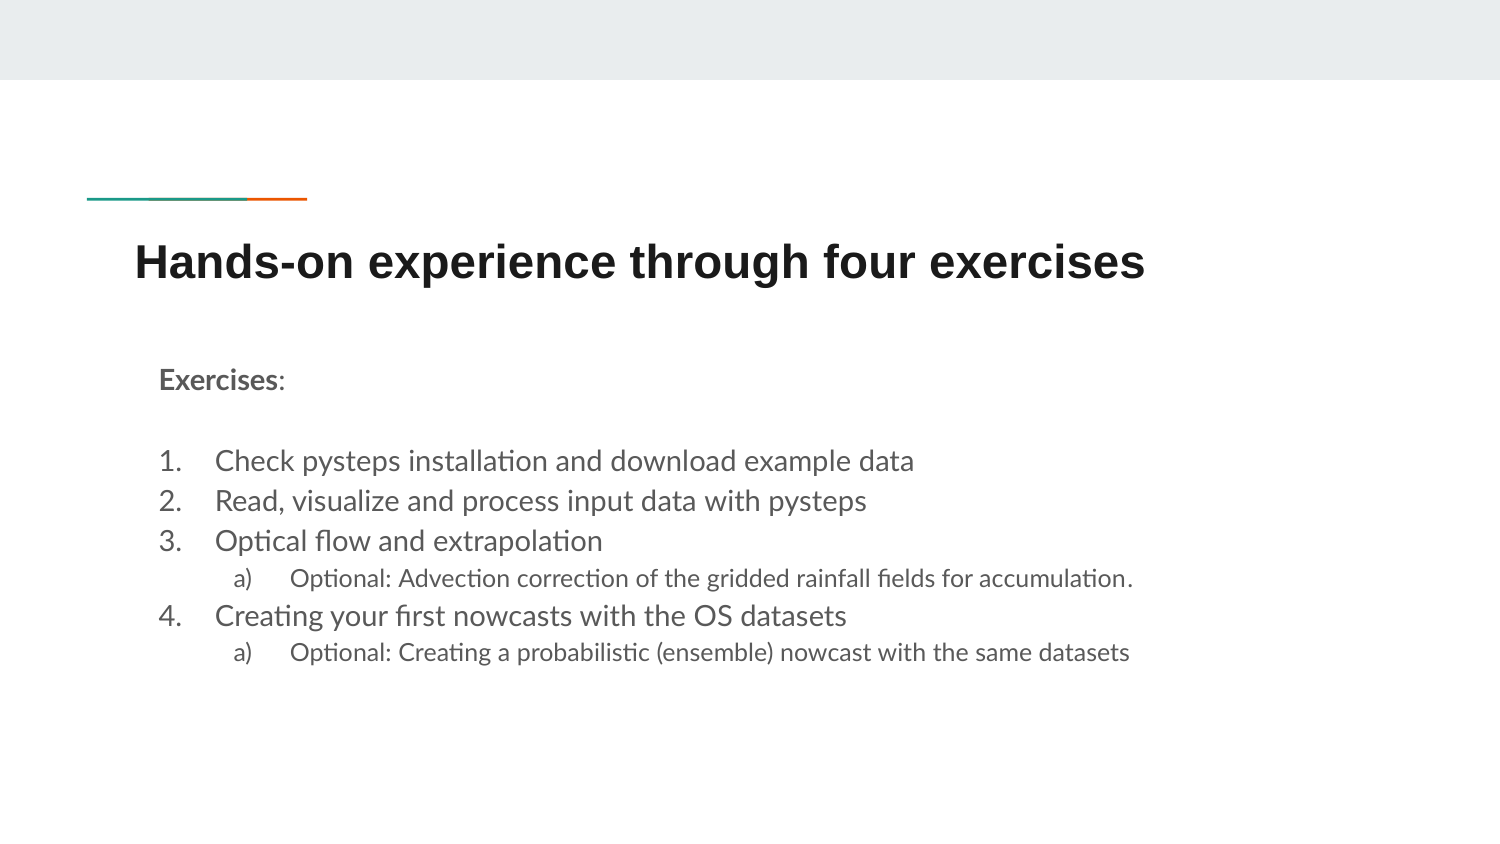

# Hands-on experience through four exercises
Exercises:

Check pysteps installation and download example data
Read, visualize and process input data with pysteps
Optical flow and extrapolation
Optional: Advection correction of the gridded rainfall fields for accumulation.
Creating your first nowcasts with the OS datasets
Optional: Creating a probabilistic (ensemble) nowcast with the same datasets